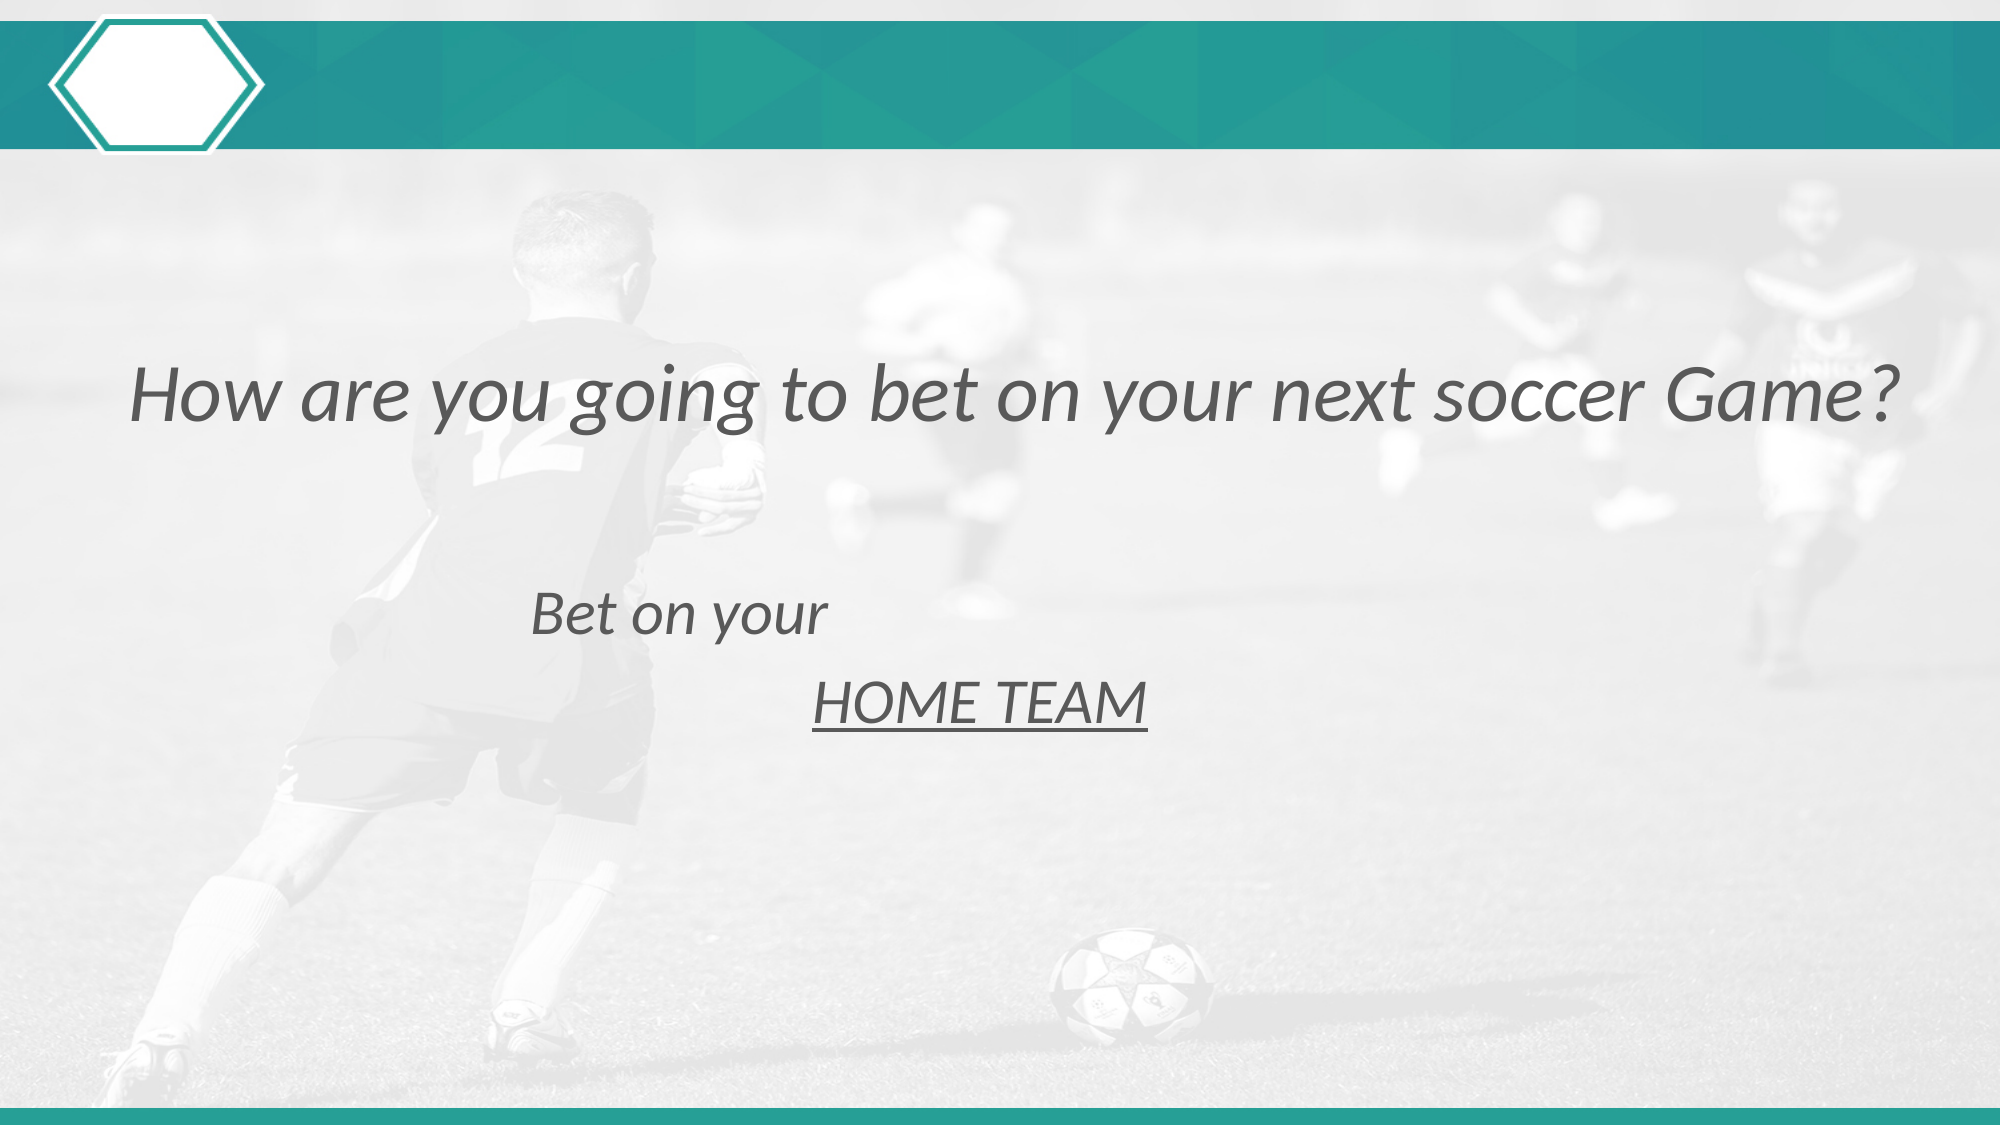

#
How are you going to bet on your next soccer Game?
Bet on your
HOME TEAM